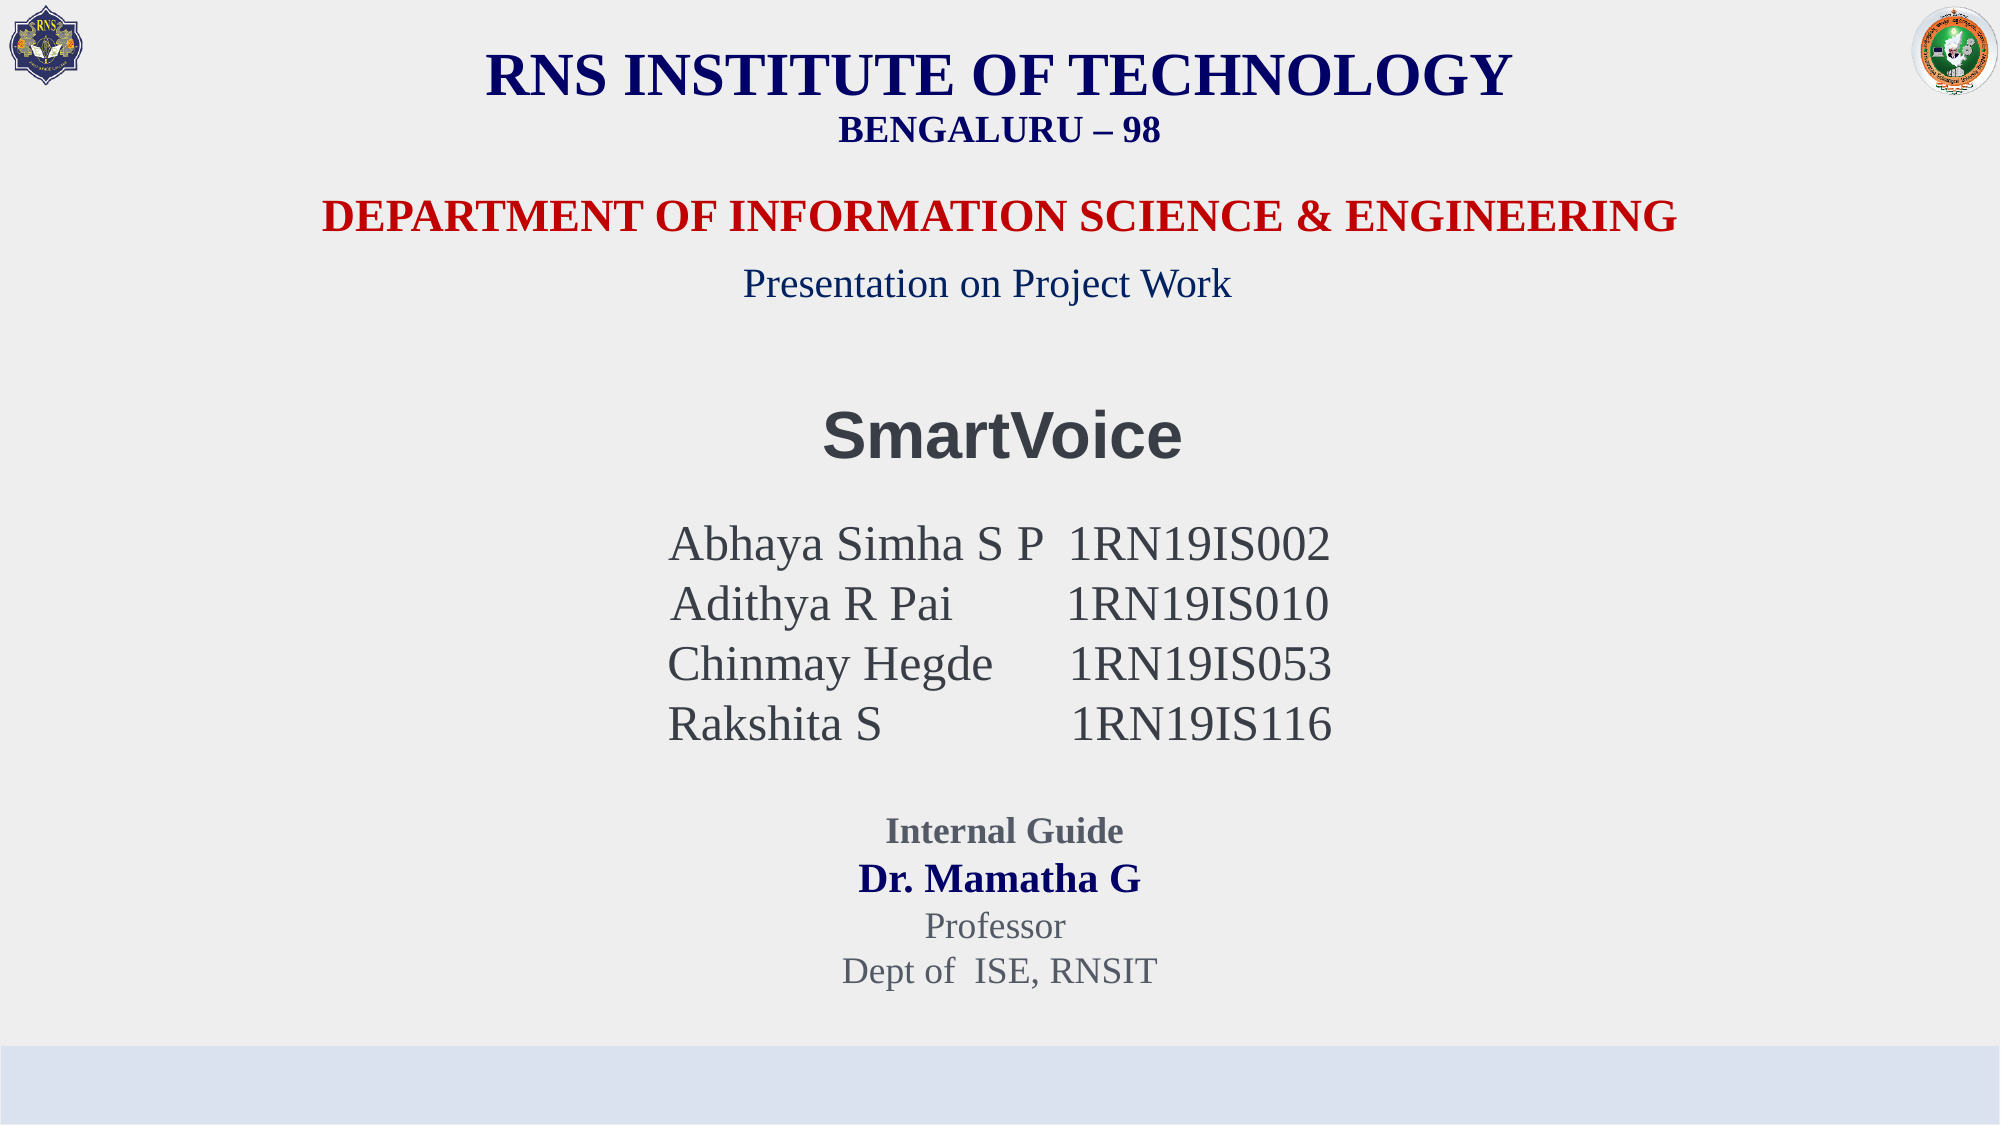

RNS INSTITUTE OF TECHNOLOGY
BENGALURU – 98
DEPARTMENT OF INFORMATION SCIENCE & ENGINEERING
Presentation on Project Work
# SmartVoice
Abhaya Simha S P  1RN19IS002
Adithya R Pai         1RN19IS010
Chinmay Hegde      1RN19IS053
Rakshita S               1RN19IS116
 Internal Guide
Dr. Mamatha G
Professor
Dept of  ISE, RNSIT